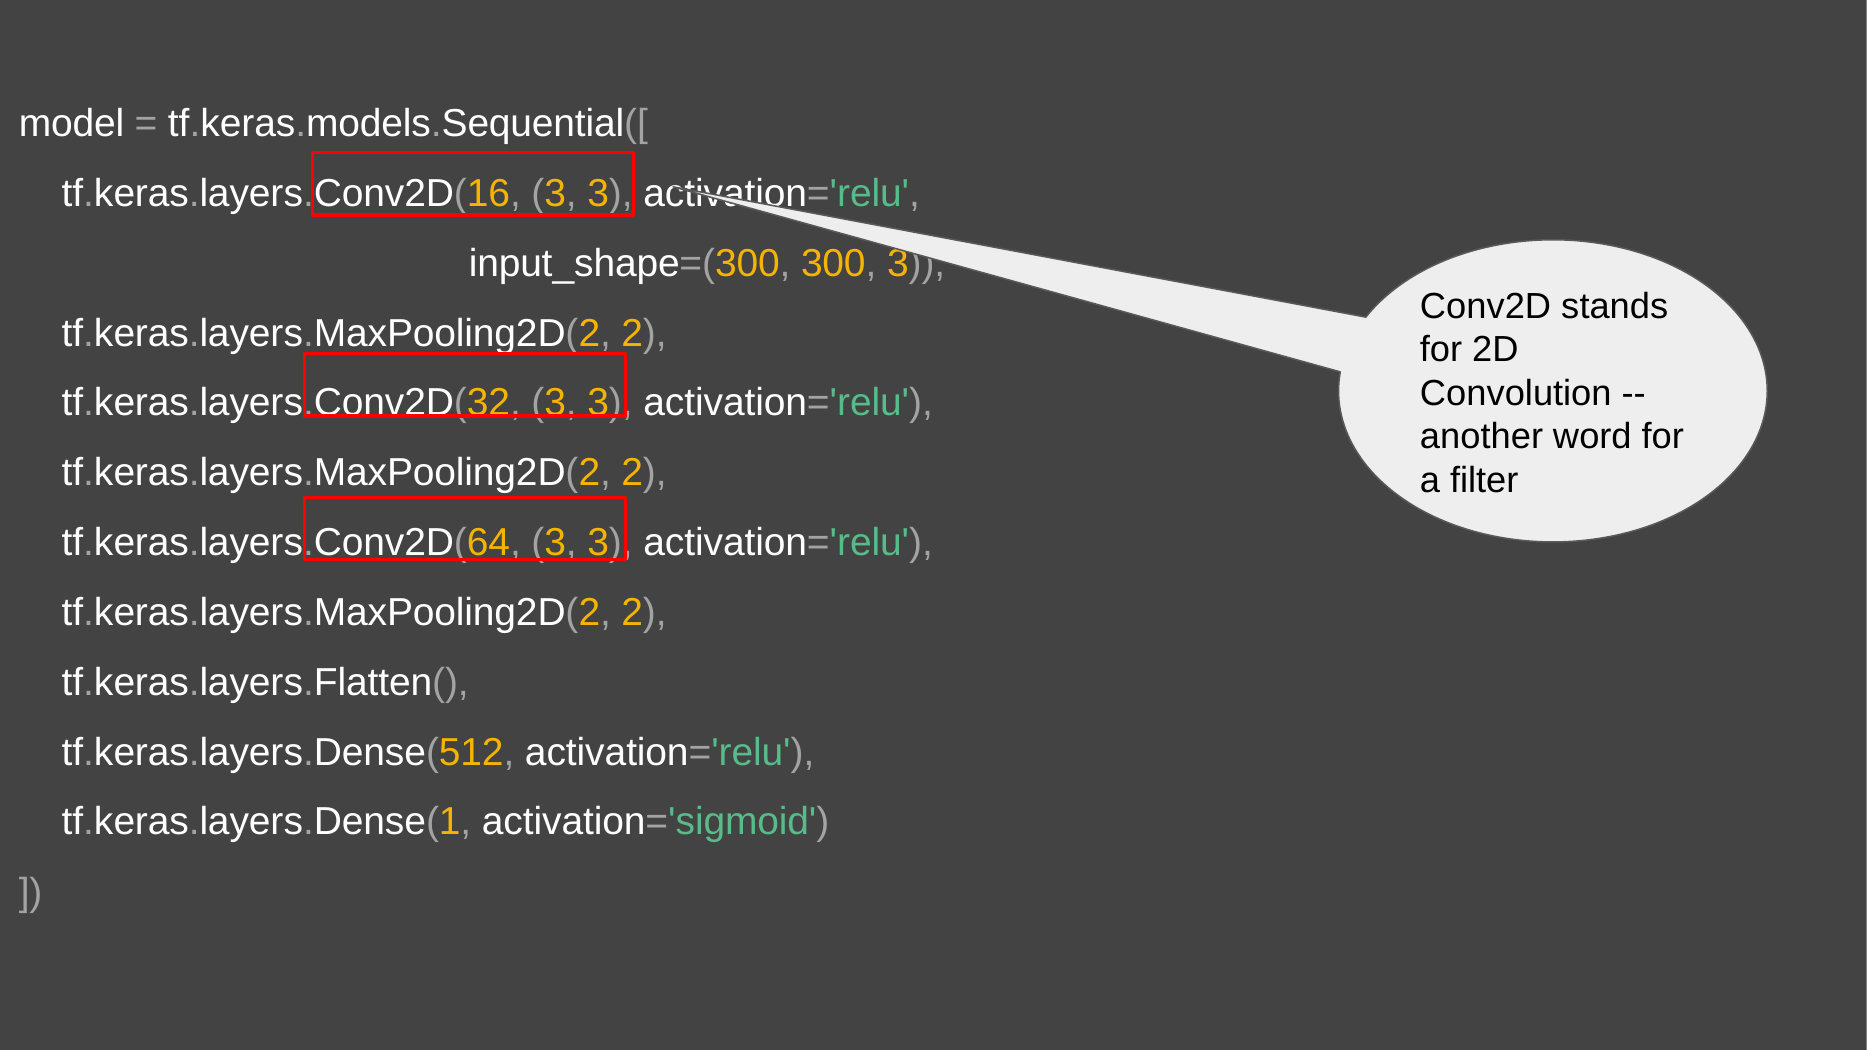

model = tf.keras.models.Sequential([
    tf.keras.layers.Conv2D(16, (3, 3), activation='relu',
			input_shape=(300, 300, 3)),
    tf.keras.layers.MaxPooling2D(2, 2),
    tf.keras.layers.Conv2D(32, (3, 3), activation='relu'),
    tf.keras.layers.MaxPooling2D(2, 2),
    tf.keras.layers.Conv2D(64, (3, 3), activation='relu'),
    tf.keras.layers.MaxPooling2D(2, 2),
    tf.keras.layers.Flatten(),
    tf.keras.layers.Dense(512, activation='relu'),
    tf.keras.layers.Dense(1, activation='sigmoid')
])

Conv2D stands for 2D Convolution -- another word for a filter